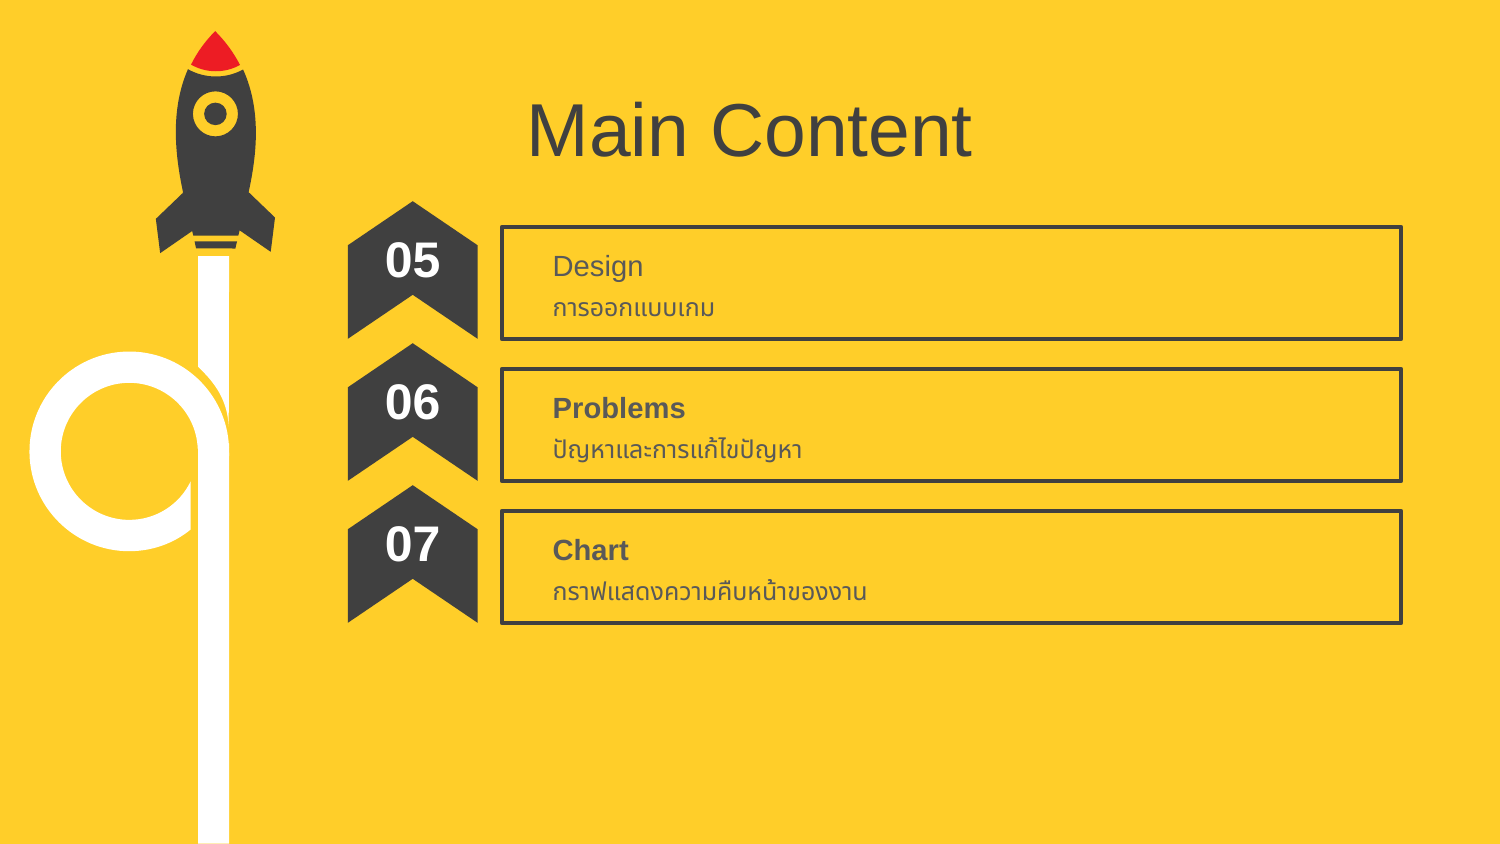

Main Content

05

Design
การออกแบบเกม

06

Problems
ปัญหาและการแก้ไขปัญหา

07

Chart
กราฟแสดงความคืบหน้าของงาน